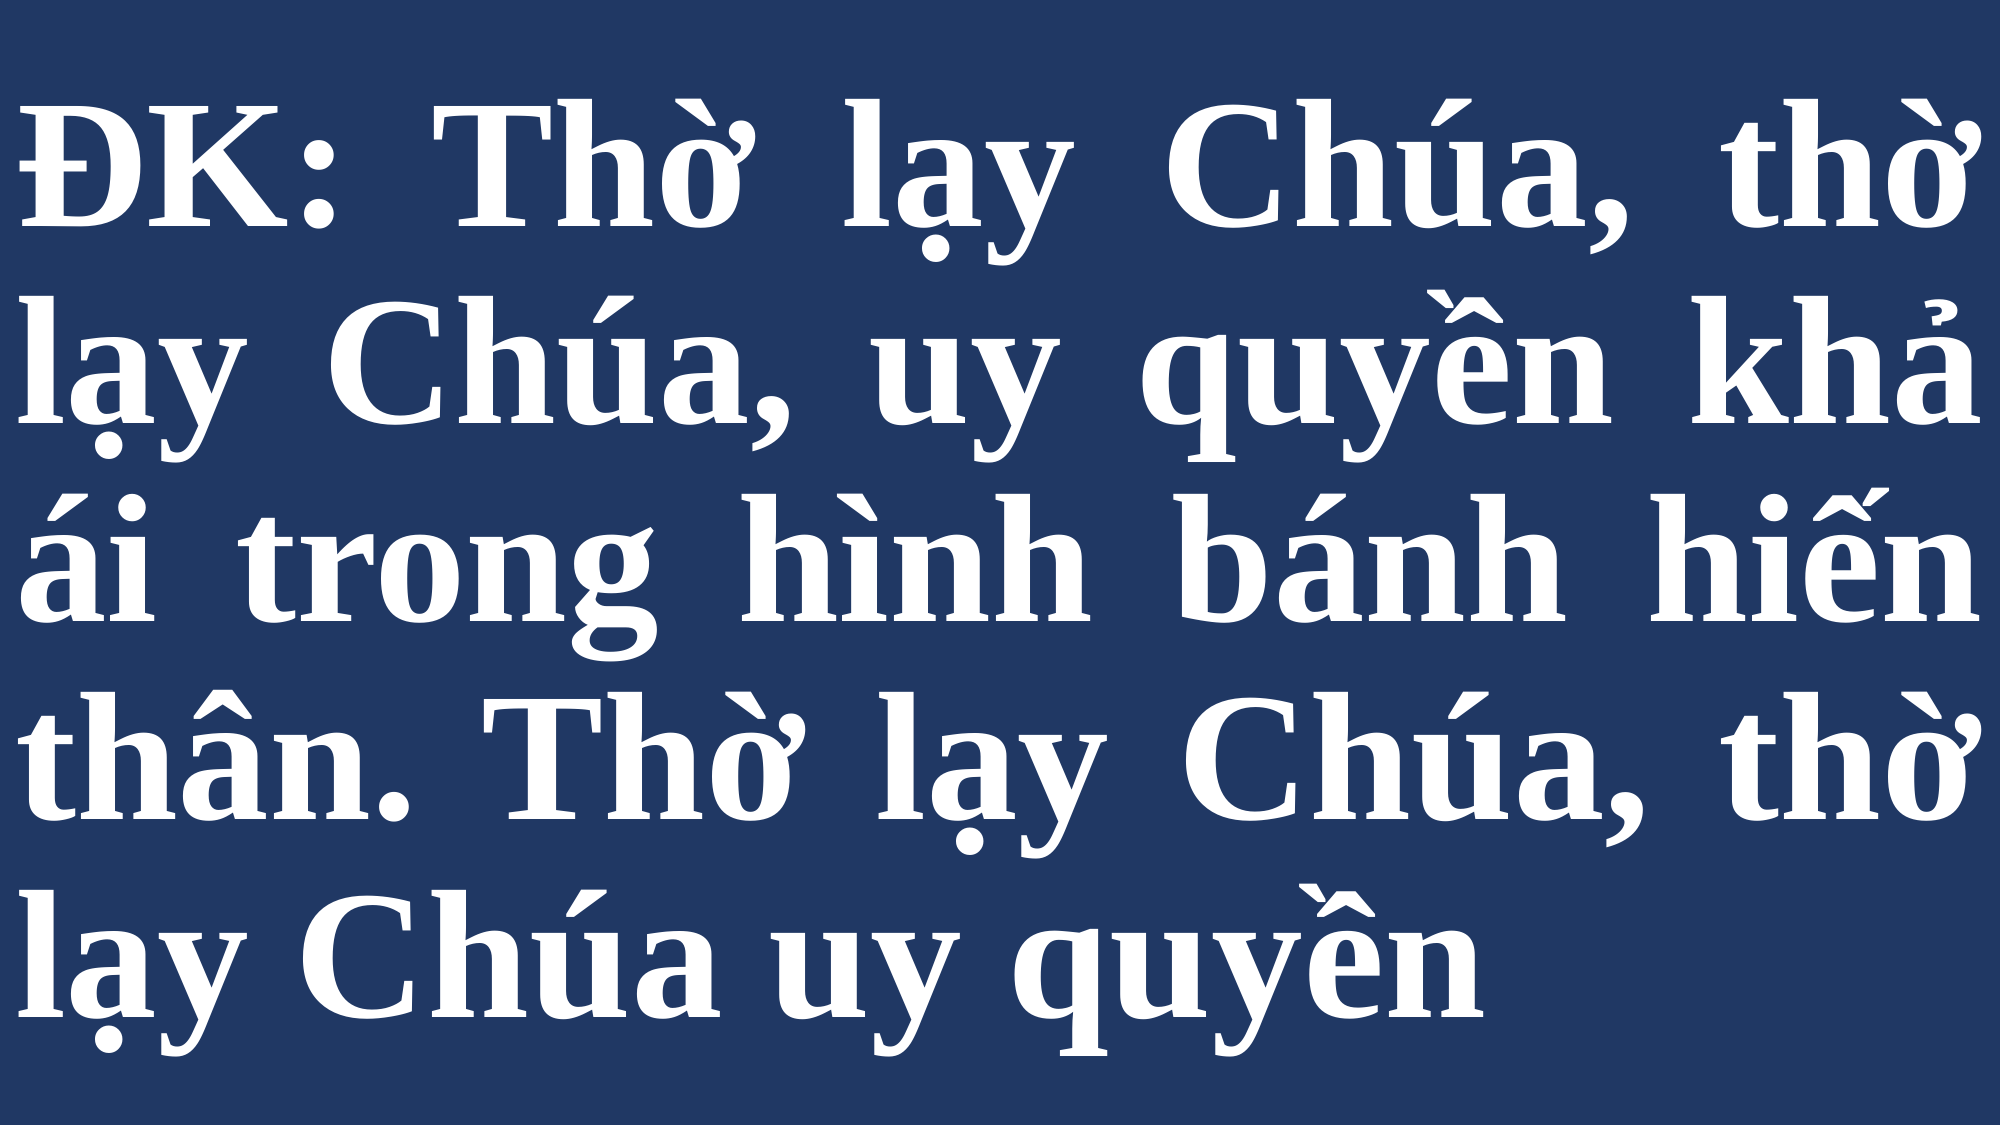

# ĐK: Thờ lạy Chúa, thờ lạy Chúa, uy quyền khả ái trong hình bánh hiến thân. Thờ lạy Chúa, thờ lạy Chúa uy quyền